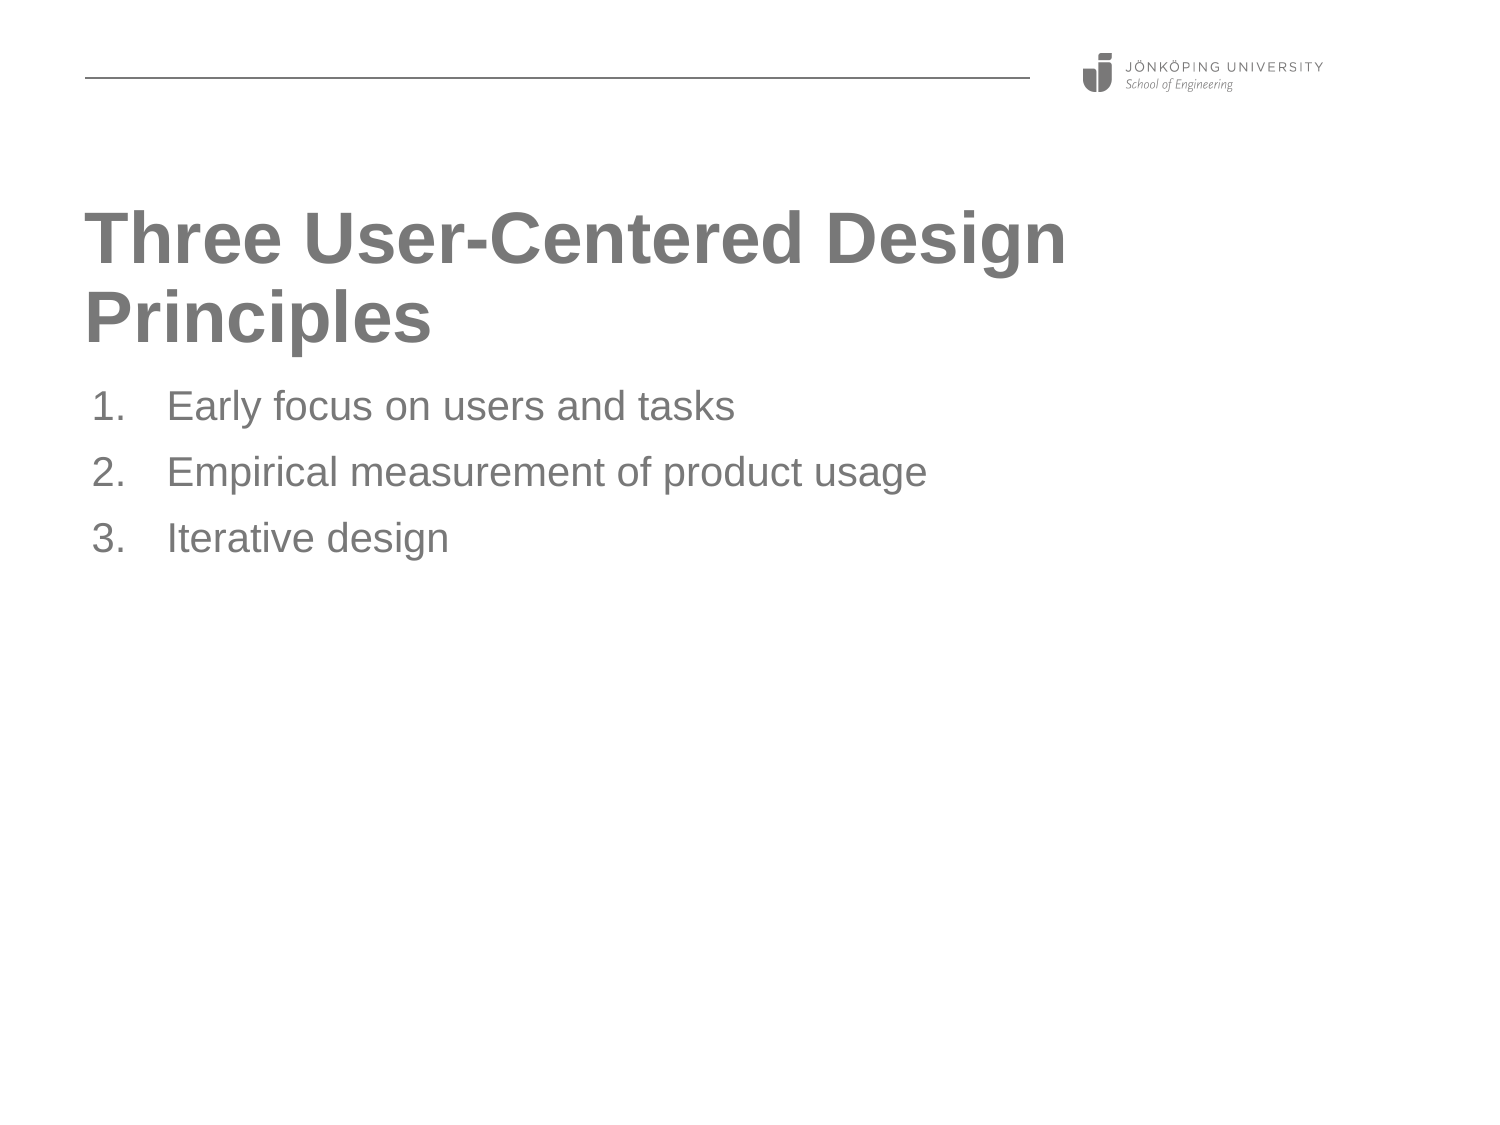

# Three User-Centered Design Principles
Early focus on users and tasks
Empirical measurement of product usage
Iterative design